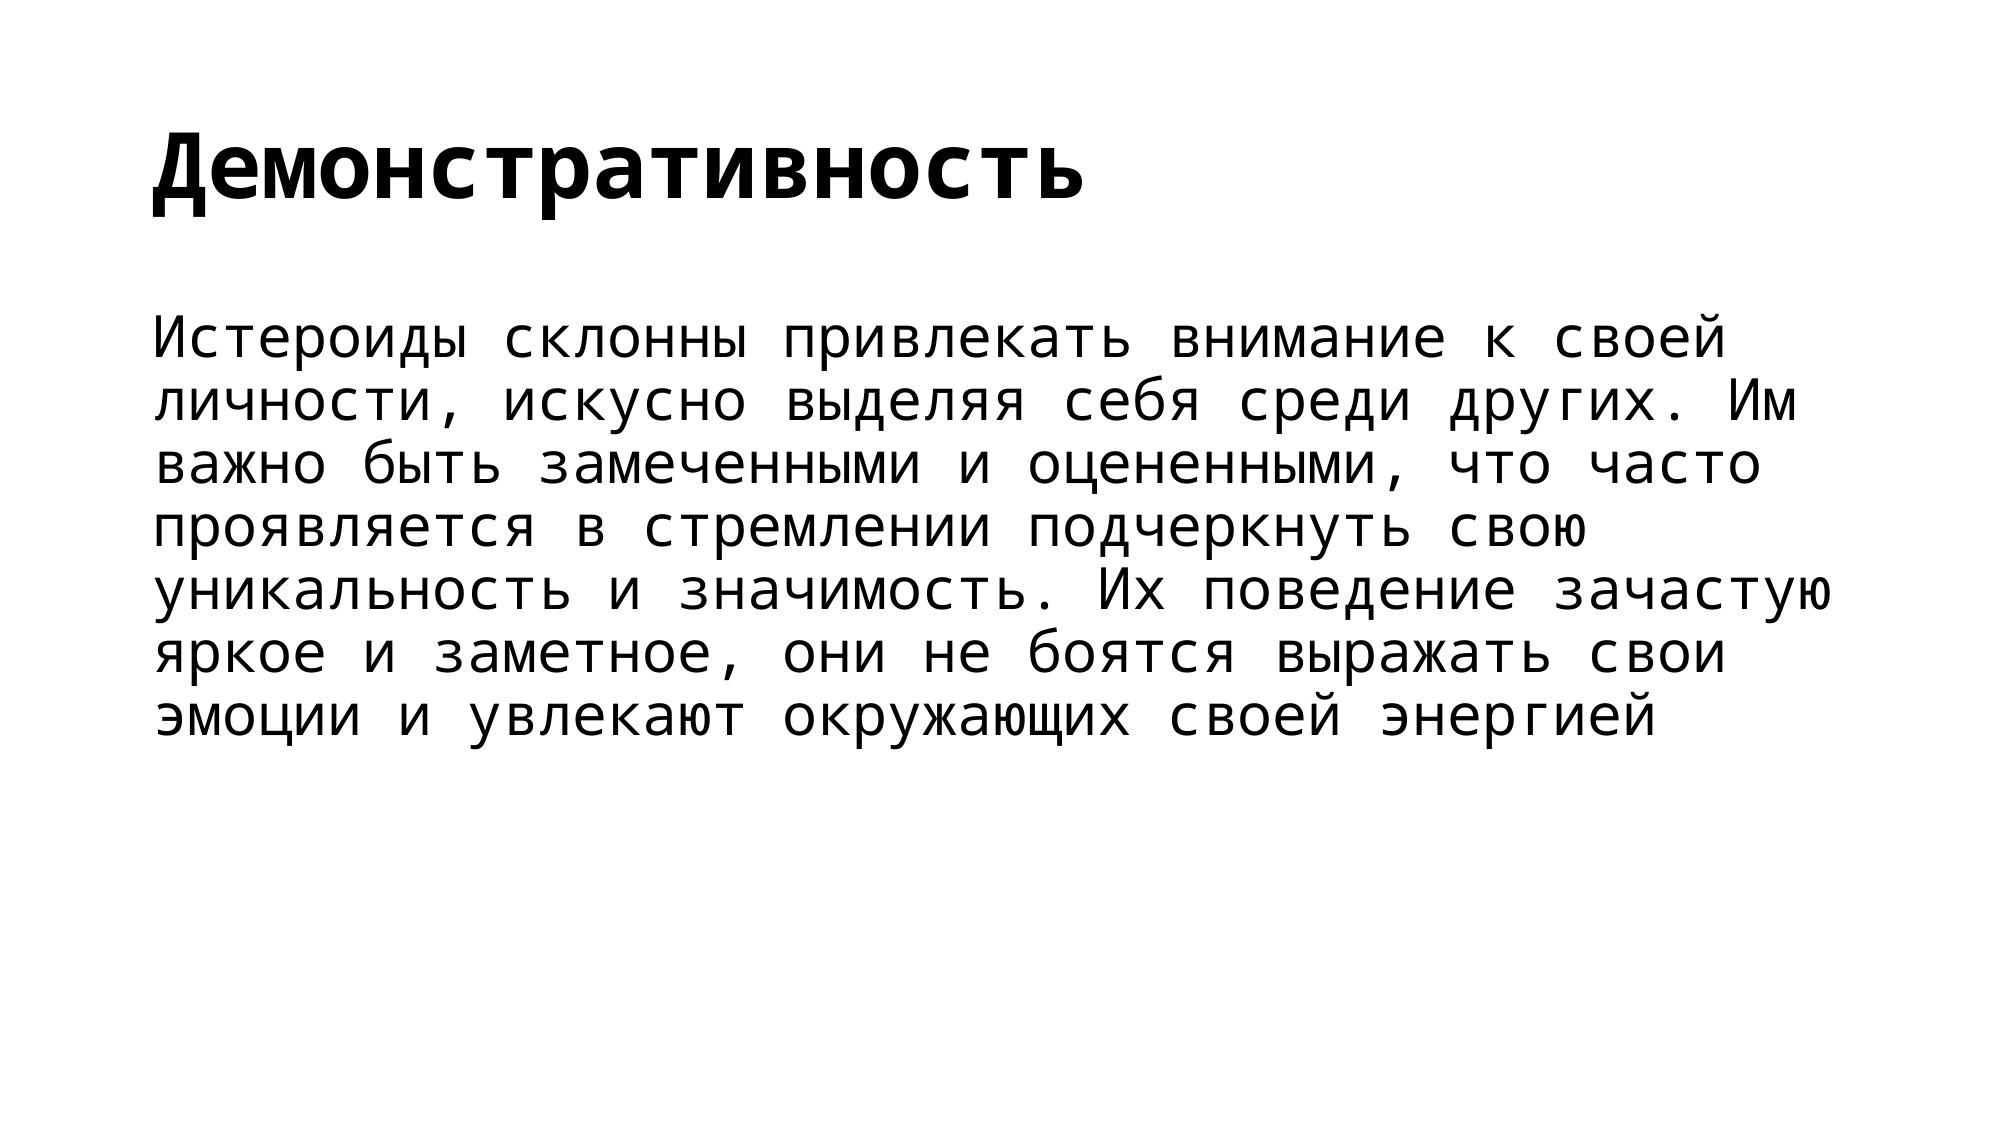

# Демонстративность
Истероиды склонны привлекать внимание к своей личности, искусно выделяя себя среди других. Им важно быть замеченными и оцененными, что часто проявляется в стремлении подчеркнуть свою уникальность и значимость. Их поведение зачастую яркое и заметное, они не боятся выражать свои эмоции и увлекают окружающих своей энергией